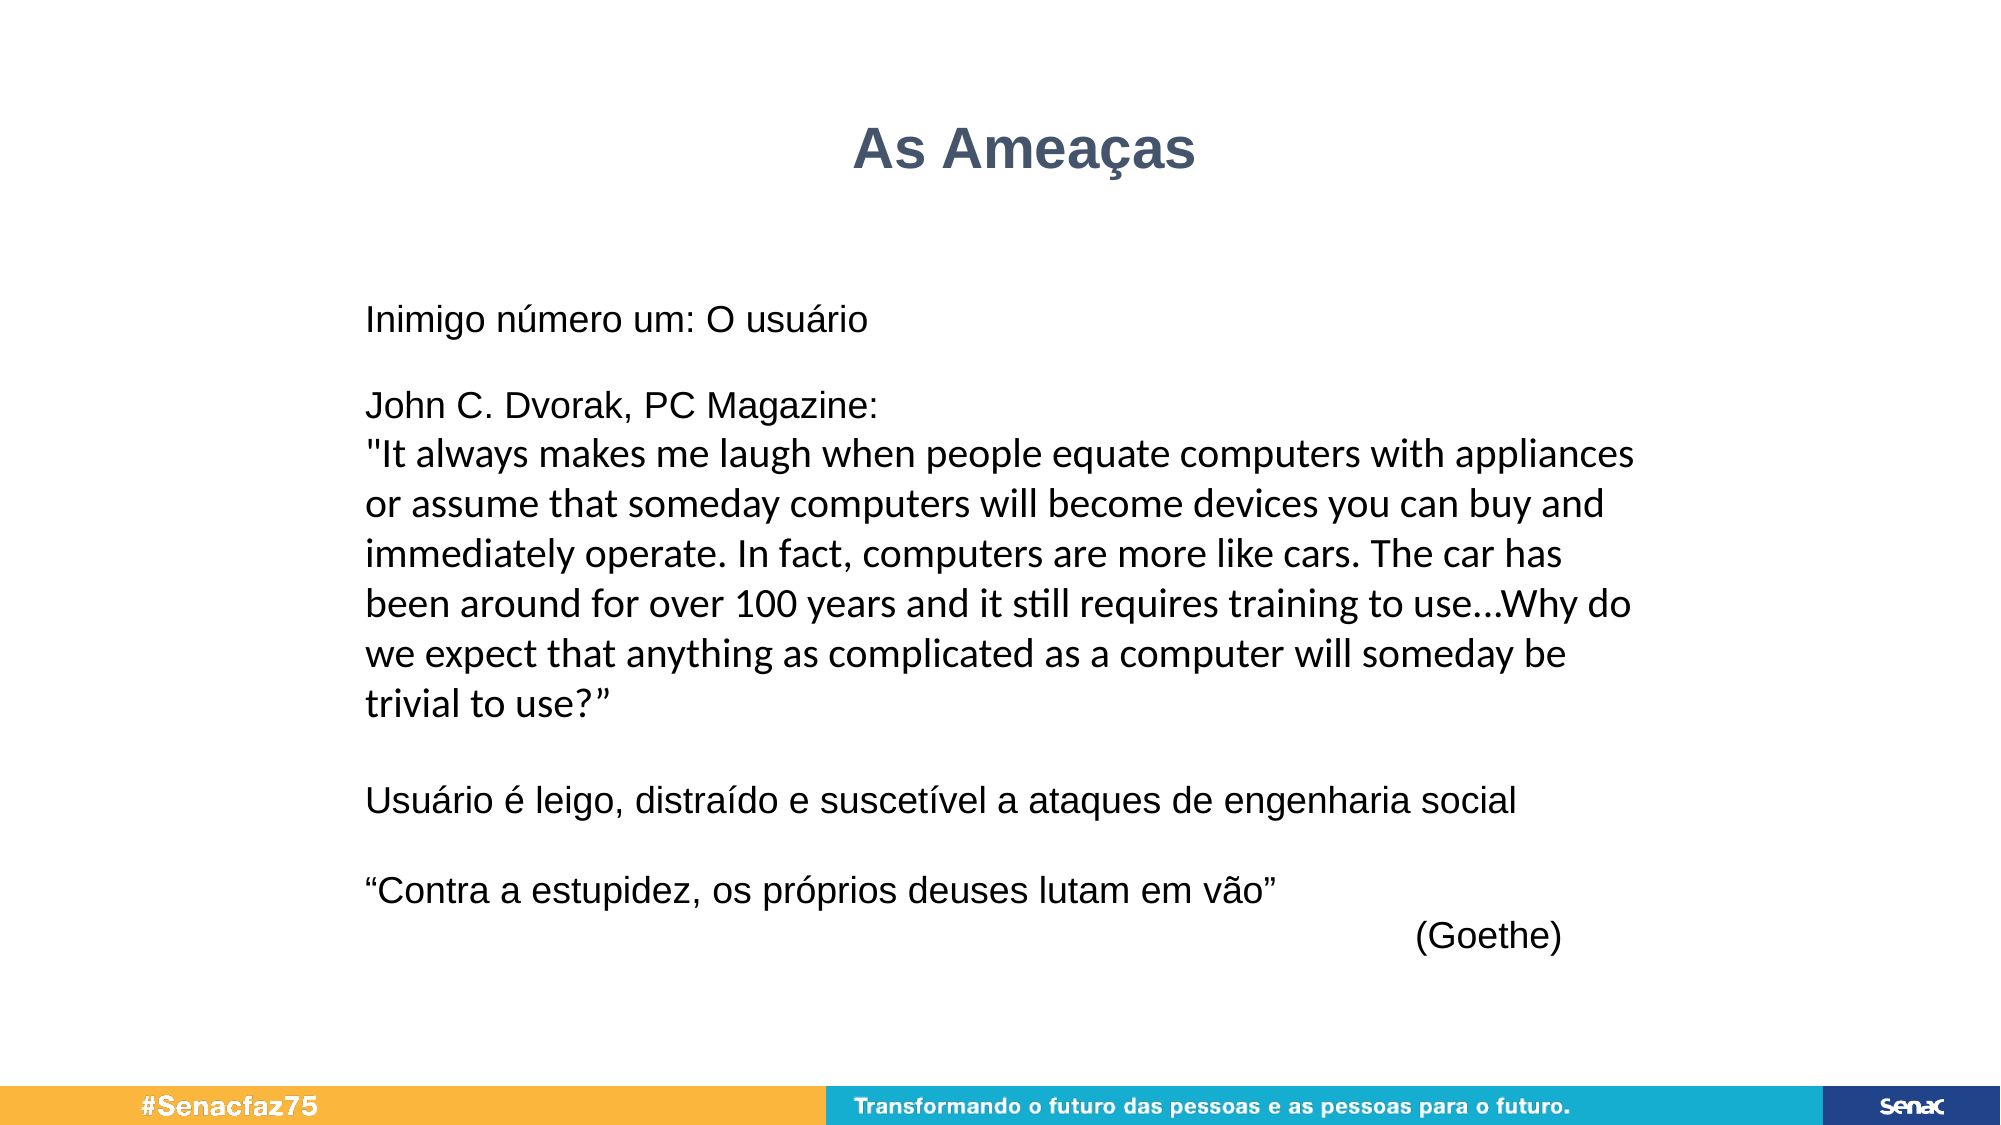

As Ameaças
Inimigo número um: O usuário

John C. Dvorak, PC Magazine:
"It always makes me laugh when people equate computers with appliances or assume that someday computers will become devices you can buy and immediately operate. In fact, computers are more like cars. The car has been around for over 100 years and it still requires training to use...Why do we expect that anything as complicated as a computer will someday be trivial to use?”

Usuário é leigo, distraído e suscetível a ataques de engenharia social

“Contra a estupidez, os próprios deuses lutam em vão”
							(Goethe)